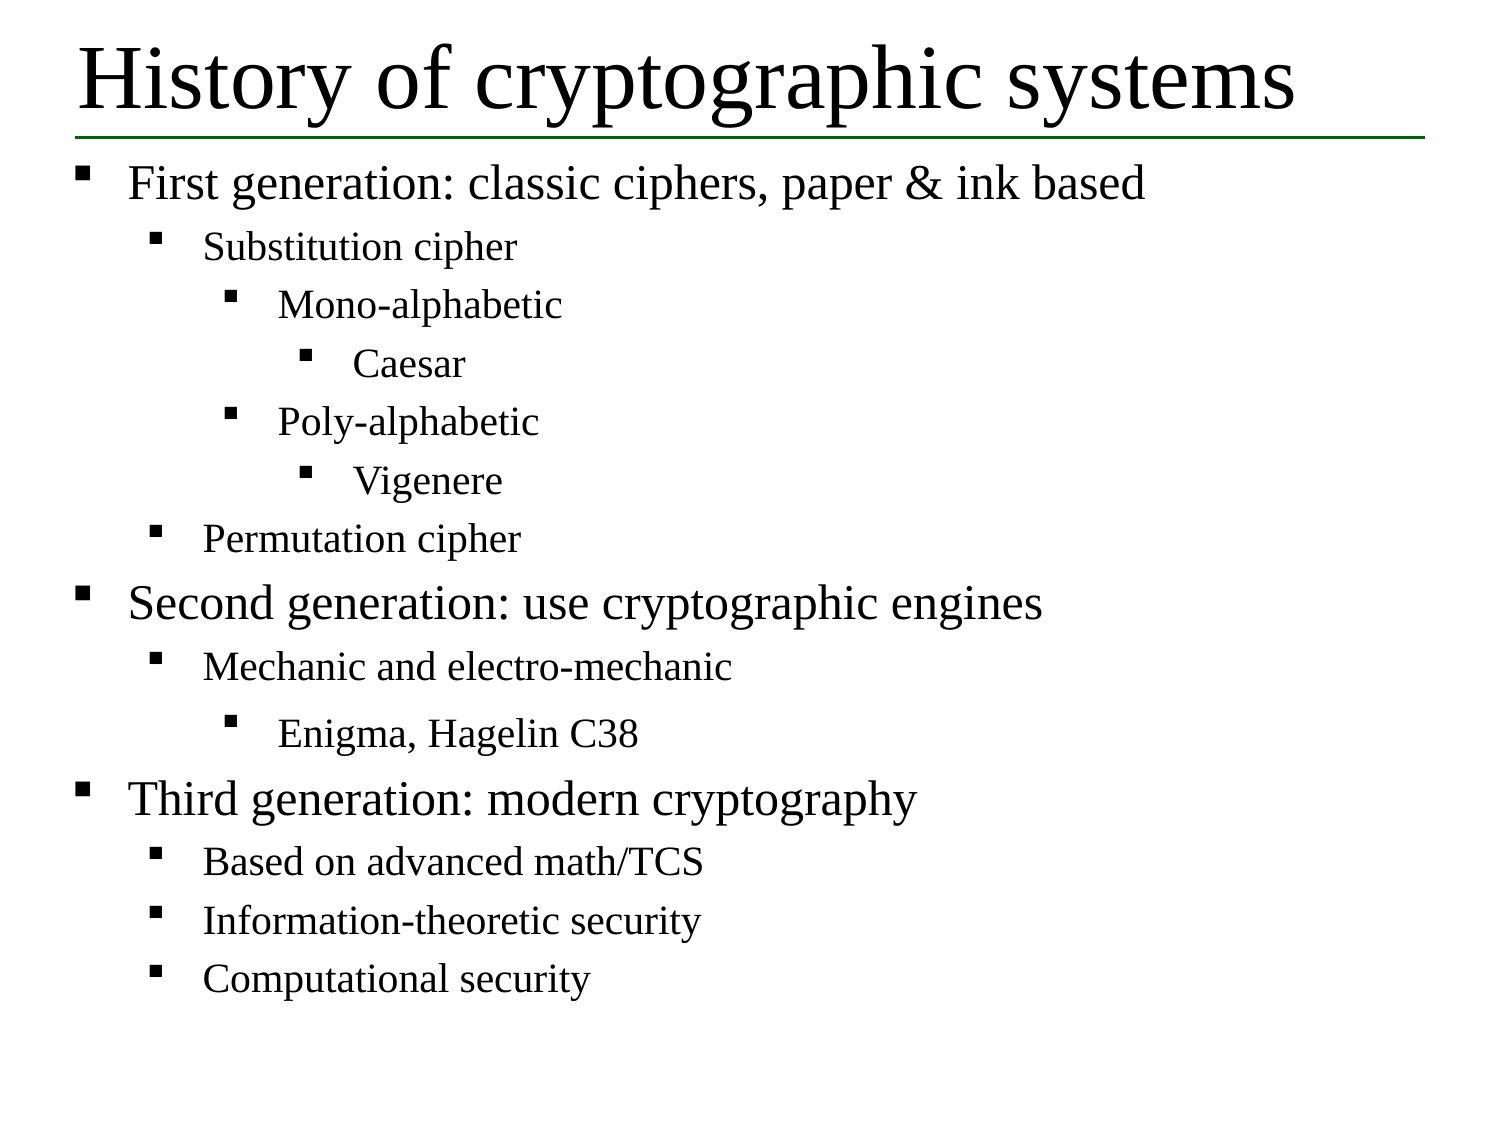

# History of cryptographic systems

First generation: classic ciphers, paper & ink based
Substitution cipher
Mono-alphabetic
Caesar
Poly-alphabetic
Vigenere
Permutation cipher
Second generation: use cryptographic engines
Mechanic and electro-mechanic
Enigma, Hagelin C38
Third generation: modern cryptography
Based on advanced math/TCS
Information-theoretic security
Computational security
13